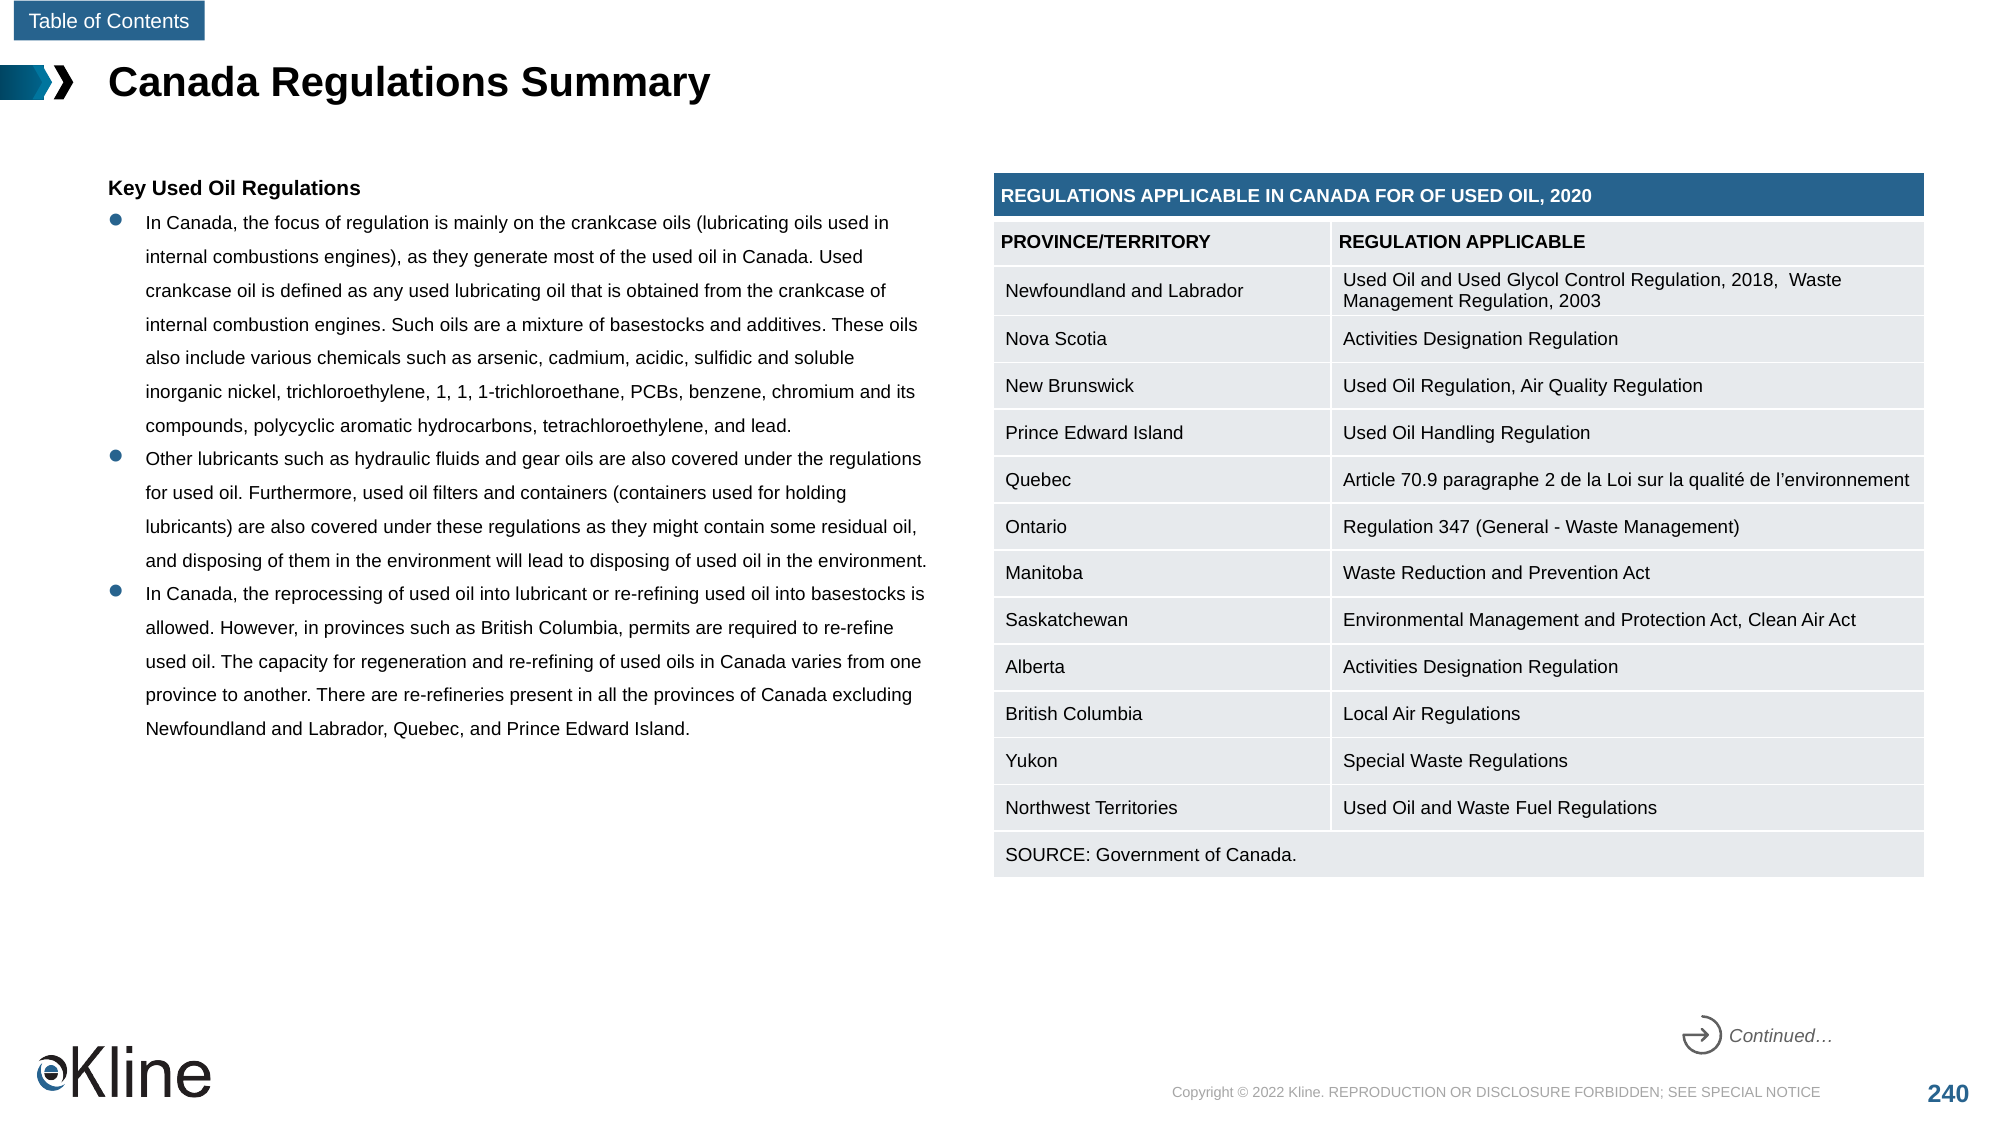

# Canada Regulations Summary
Key Used Oil Regulations
In Canada, the focus of regulation is mainly on the crankcase oils (lubricating oils used in internal combustions engines), as they generate most of the used oil in Canada. Used crankcase oil is defined as any used lubricating oil that is obtained from the crankcase of internal combustion engines. Such oils are a mixture of basestocks and additives. These oils also include various chemicals such as arsenic, cadmium, acidic, sulfidic and soluble inorganic nickel, trichloroethylene, 1, 1, 1-trichloroethane, PCBs, benzene, chromium and its compounds, polycyclic aromatic hydrocarbons, tetrachloroethylene, and lead.
Other lubricants such as hydraulic fluids and gear oils are also covered under the regulations for used oil. Furthermore, used oil filters and containers (containers used for holding lubricants) are also covered under these regulations as they might contain some residual oil, and disposing of them in the environment will lead to disposing of used oil in the environment.
In Canada, the reprocessing of used oil into lubricant or re-refining used oil into basestocks is allowed. However, in provinces such as British Columbia, permits are required to re-refine used oil. The capacity for regeneration and re-refining of used oils in Canada varies from one province to another. There are re-refineries present in all the provinces of Canada excluding Newfoundland and Labrador, Quebec, and Prince Edward Island.
| REGULATIONS APPLICABLE IN CANADA FOR OF USED OIL, 2020 |  |
| --- | --- |
| PROVINCE/TERRITORY | REGULATION APPLICABLE |
| Newfoundland and Labrador | Used Oil and Used Glycol Control Regulation, 2018, Waste Management Regulation, 2003 |
| Nova Scotia | Activities Designation Regulation |
| New Brunswick | Used Oil Regulation, Air Quality Regulation |
| Prince Edward Island | Used Oil Handling Regulation |
| Quebec | Article 70.9 paragraphe 2 de la Loi sur la qualité de l’environnement |
| Ontario | Regulation 347 (General - Waste Management) |
| Manitoba | Waste Reduction and Prevention Act |
| Saskatchewan | Environmental Management and Protection Act, Clean Air Act |
| Alberta | Activities Designation Regulation |
| British Columbia | Local Air Regulations |
| Yukon | Special Waste Regulations |
| Northwest Territories | Used Oil and Waste Fuel Regulations |
| SOURCE: Government of Canada. |  |

Continued…